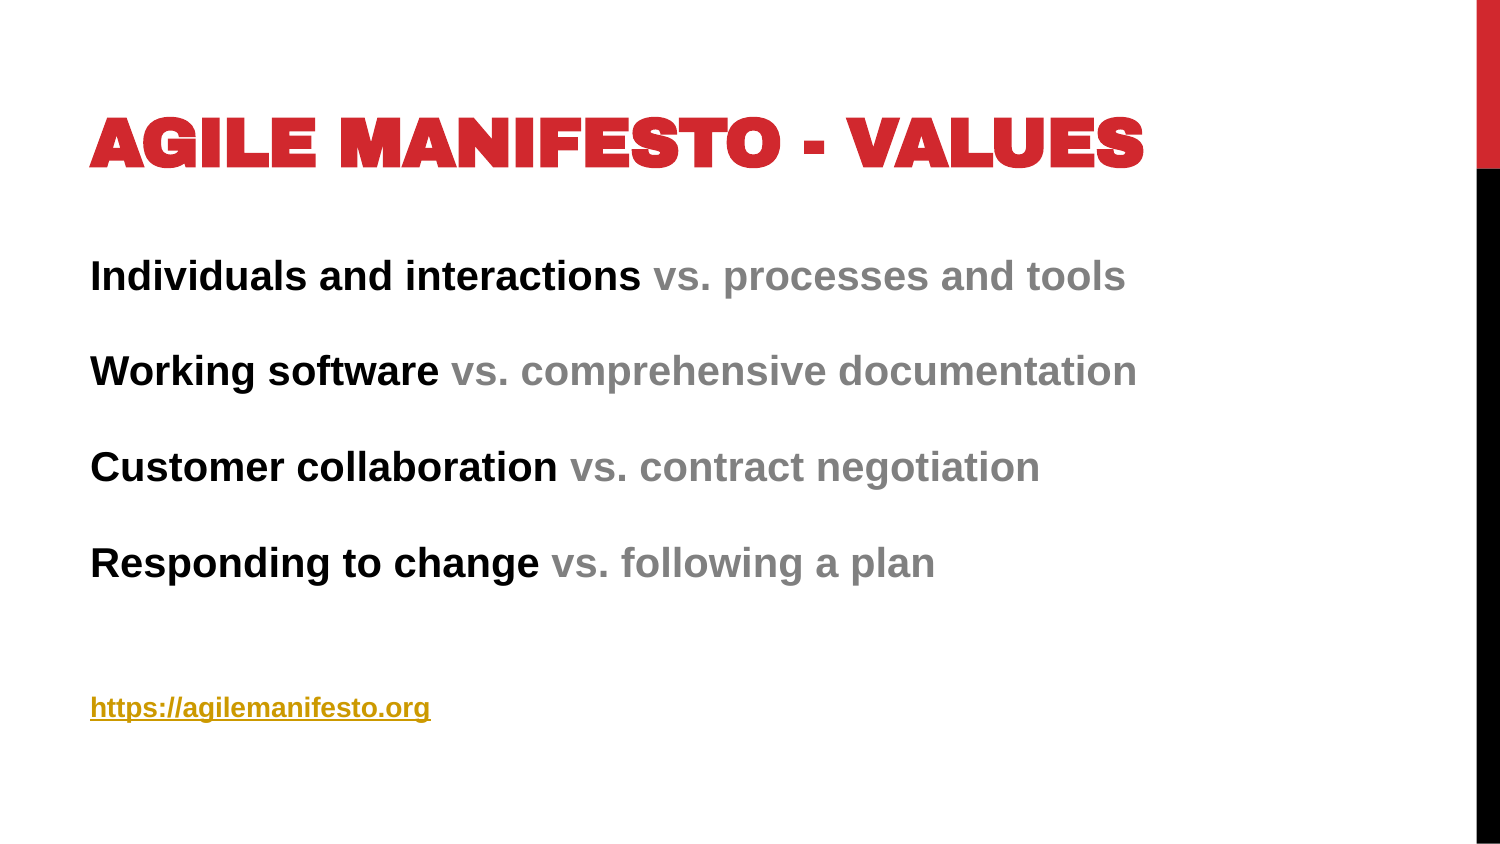

# Agile Manifesto - Values
Individuals and interactions vs. processes and tools
Working software vs. comprehensive documentation
Customer collaboration vs. contract negotiation
Responding to change vs. following a plan

https://agilemanifesto.org